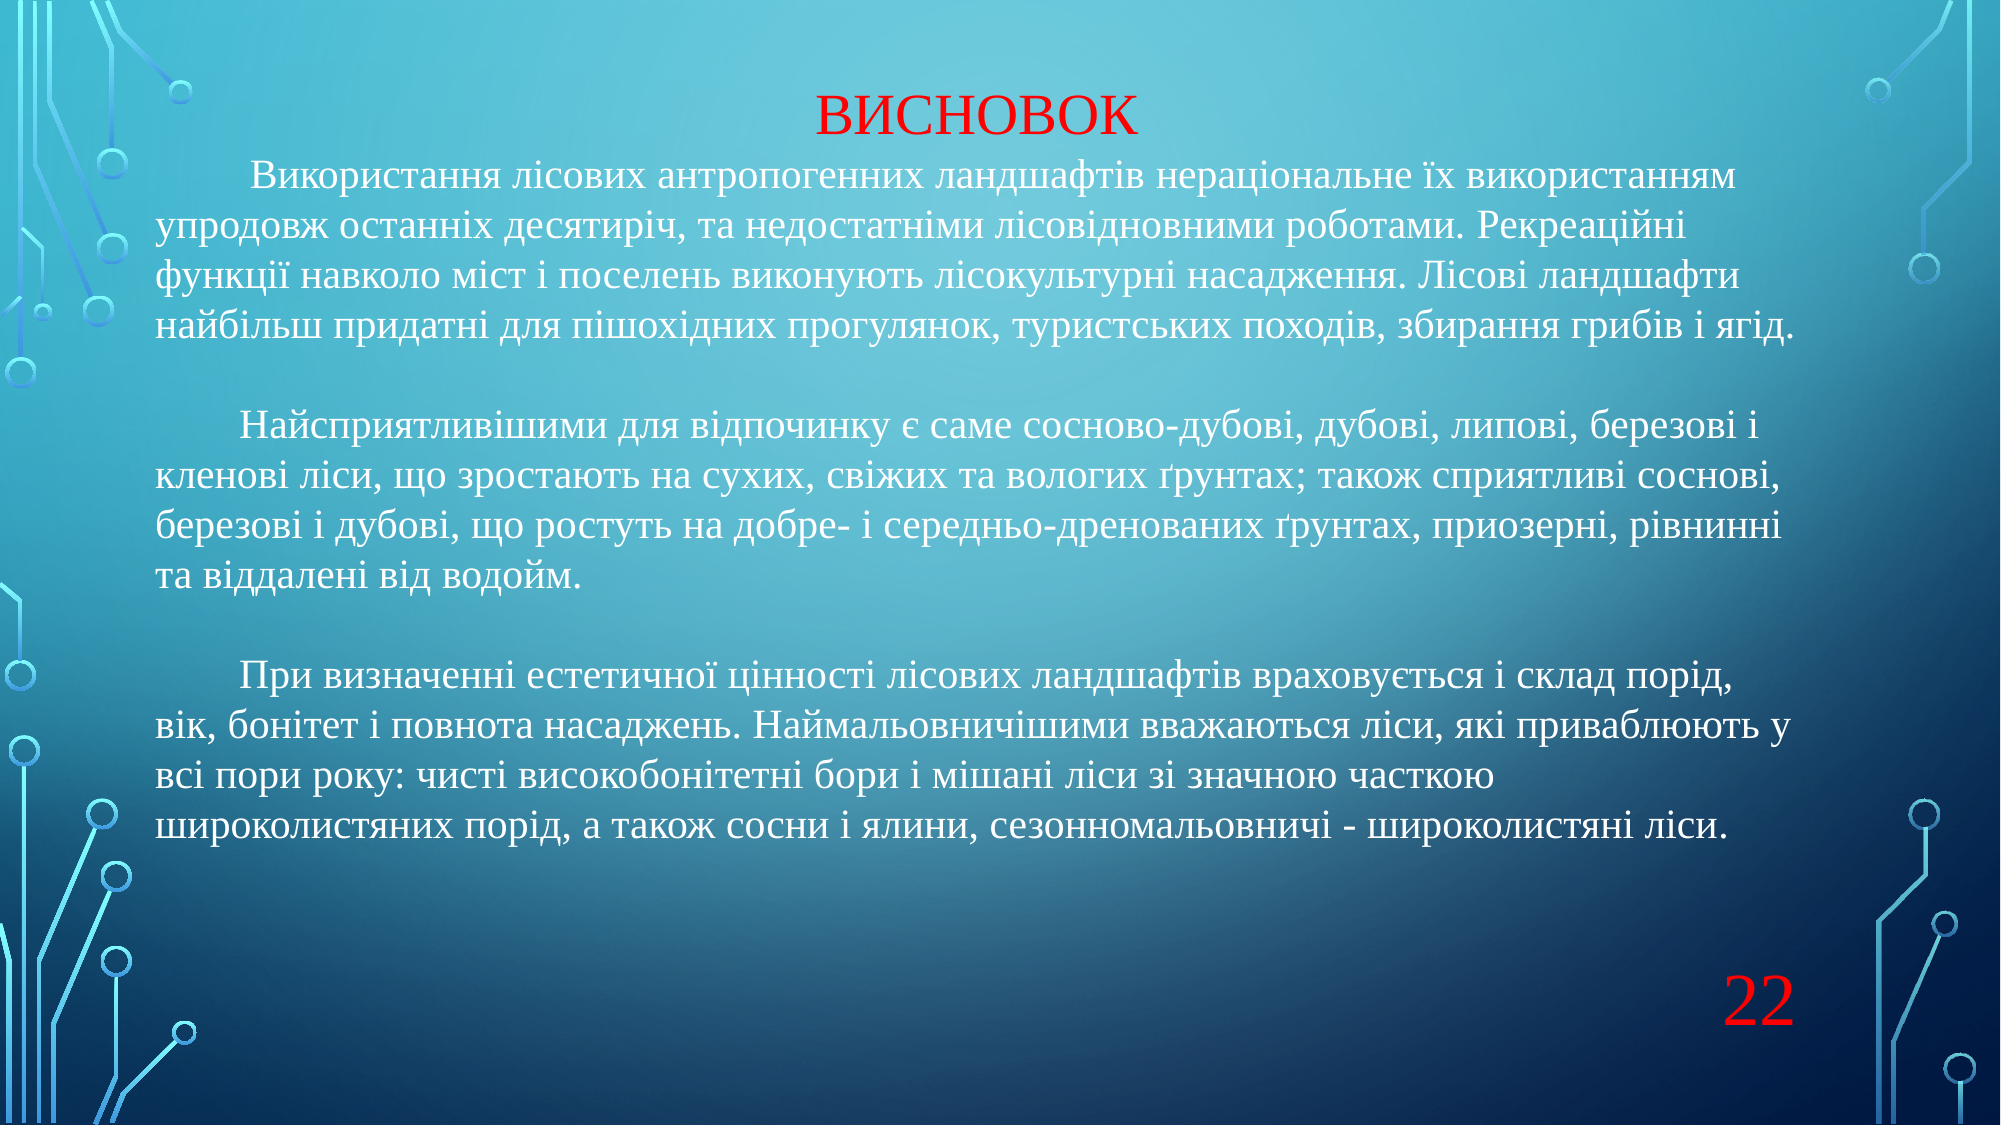

ВИСНОВОК
         Використання лісових антропогенних ландшафтів нераціональне їх використанням упродовж останніх десятиріч, та недостатніми лісовідновними роботами. Рекреаційні функції навколо міст і поселень виконують лісокультурні насадження. Лісові ландшафти найбільш придатні для пішохідних прогулянок, туристських походів, збирання грибів і ягід.

        Найсприятливішими для відпочинку є саме сосново-дубові, дубові, липові, березові і кленові ліси, що зростають на сухих, свіжих та вологих ґрунтах; також сприятливі соснові, березові і дубові, що ростуть на добре- і середньо-дренованих ґрунтах, приозерні, рівнинні та віддалені від водойм.

        При визначенні естетичної цінності лісових ландшафтів враховується і склад порід, вік, бонітет і повнота насаджень. Наймальовничішими вважаються ліси, які приваблюють у всі пори року: чисті високобонітетні бори і мішані ліси зі значною часткою широколистяних порід, а також сосни і ялини, сезонномальовничі - широколистяні ліси.

22